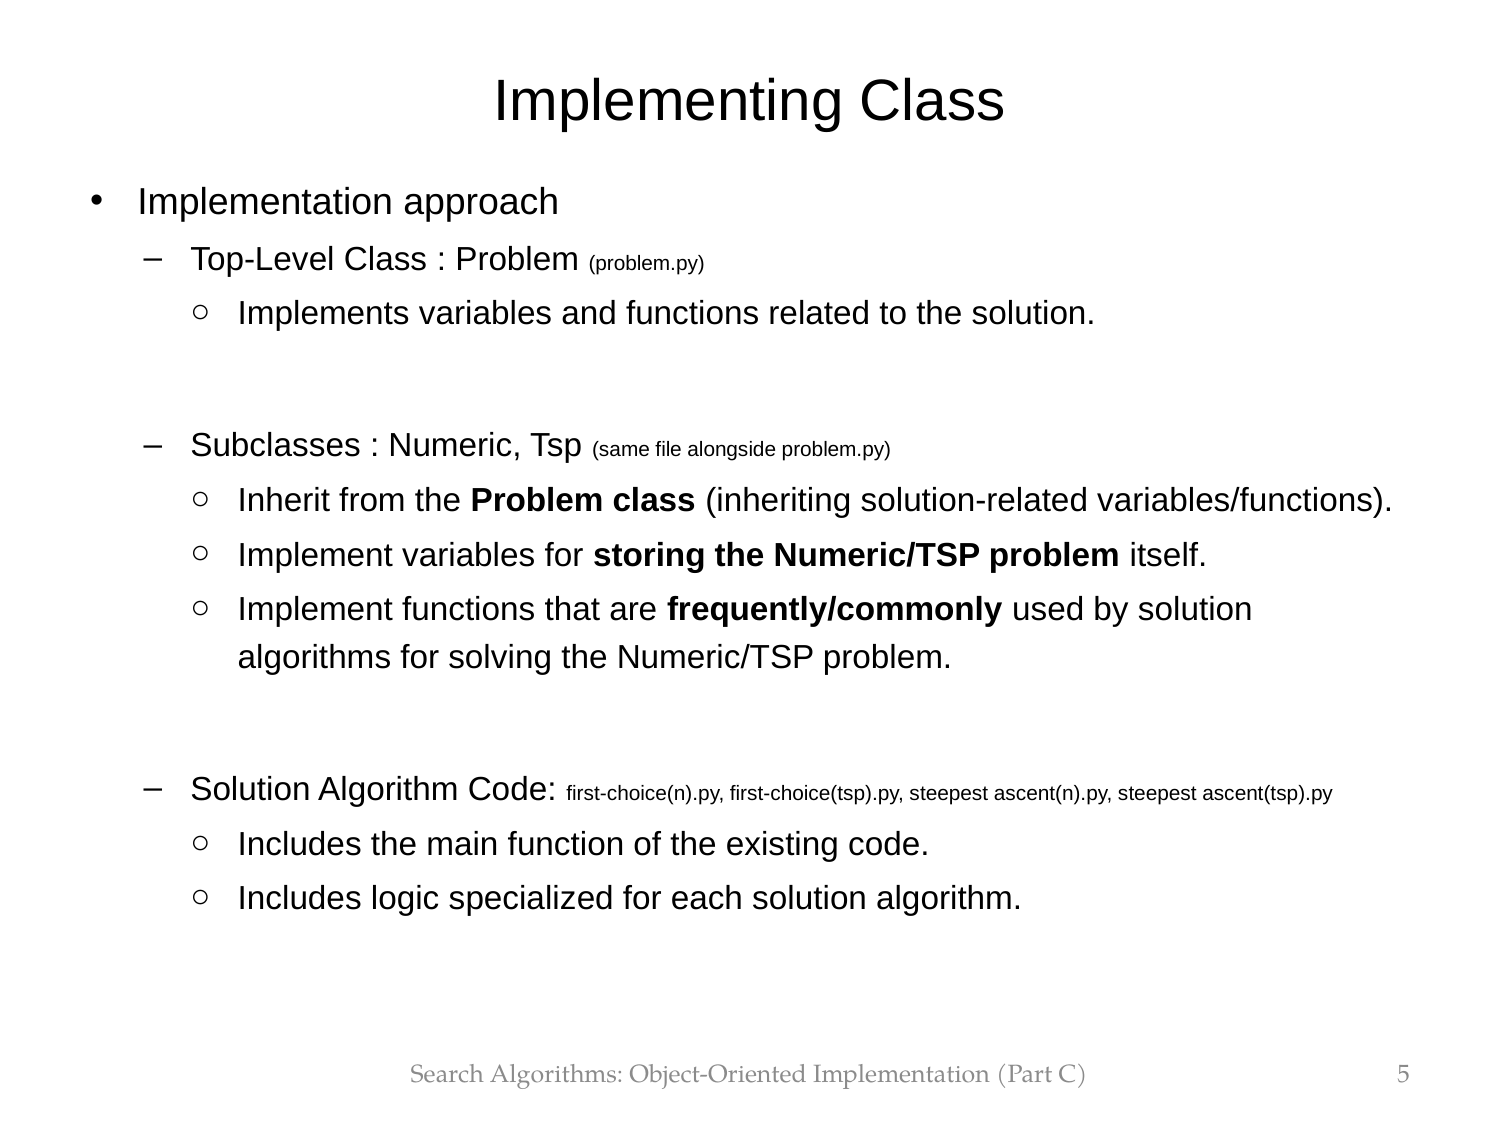

# Implementing Class
Implementation approach
Top-Level Class : Problem (problem.py)
Implements variables and functions related to the solution.

Subclasses : Numeric, Tsp (same file alongside problem.py)
Inherit from the Problem class (inheriting solution-related variables/functions).
Implement variables for storing the Numeric/TSP problem itself.
Implement functions that are frequently/commonly used by solution algorithms for solving the Numeric/TSP problem.

Solution Algorithm Code: first-choice(n).py, first-choice(tsp).py, steepest ascent(n).py, steepest ascent(tsp).py
Includes the main function of the existing code.
Includes logic specialized for each solution algorithm.

Search Algorithms: Object-Oriented Implementation (Part C)
5